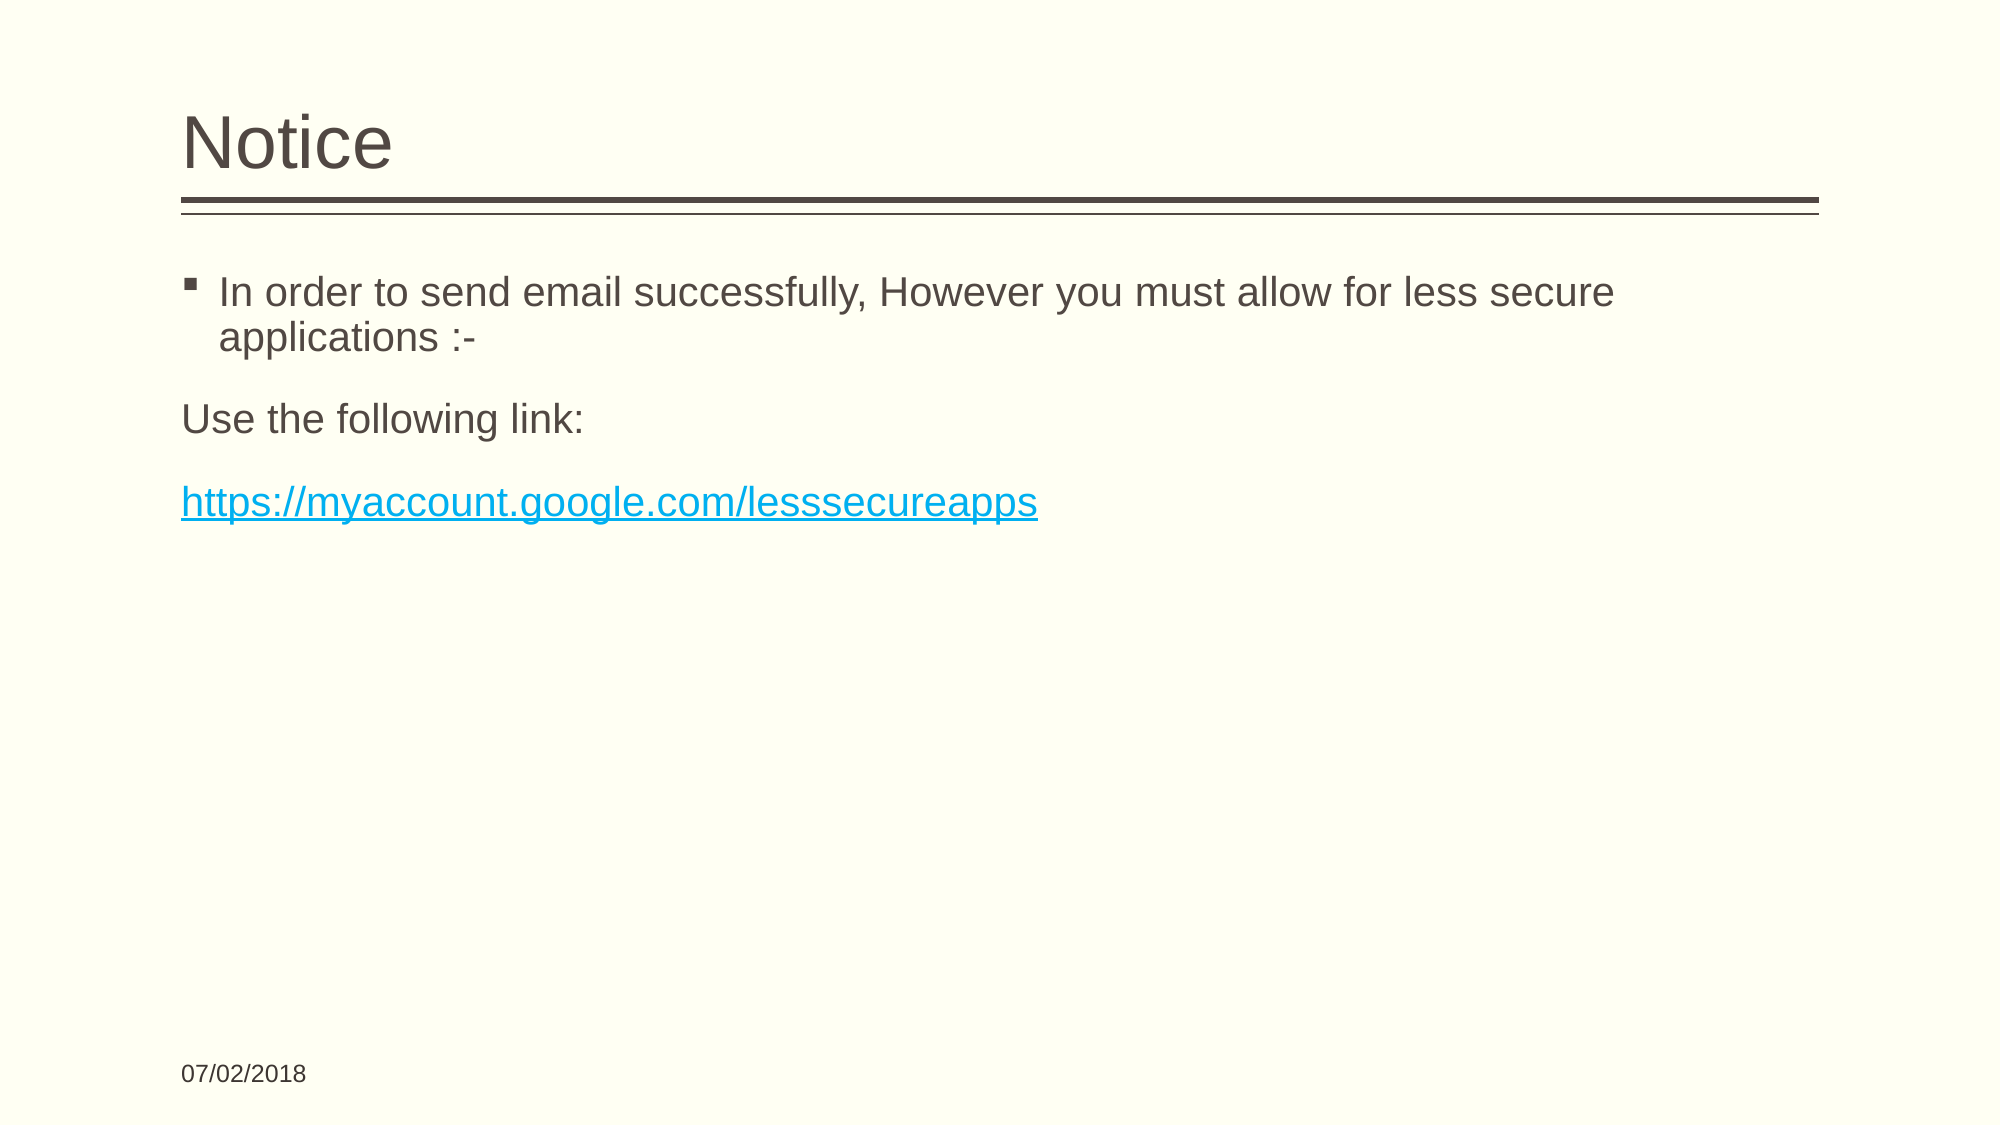

# Notice
In order to send email successfully, However you must allow for less secure applications :-
Use the following link:
https://myaccount.google.com/lesssecureapps
07/02/2018